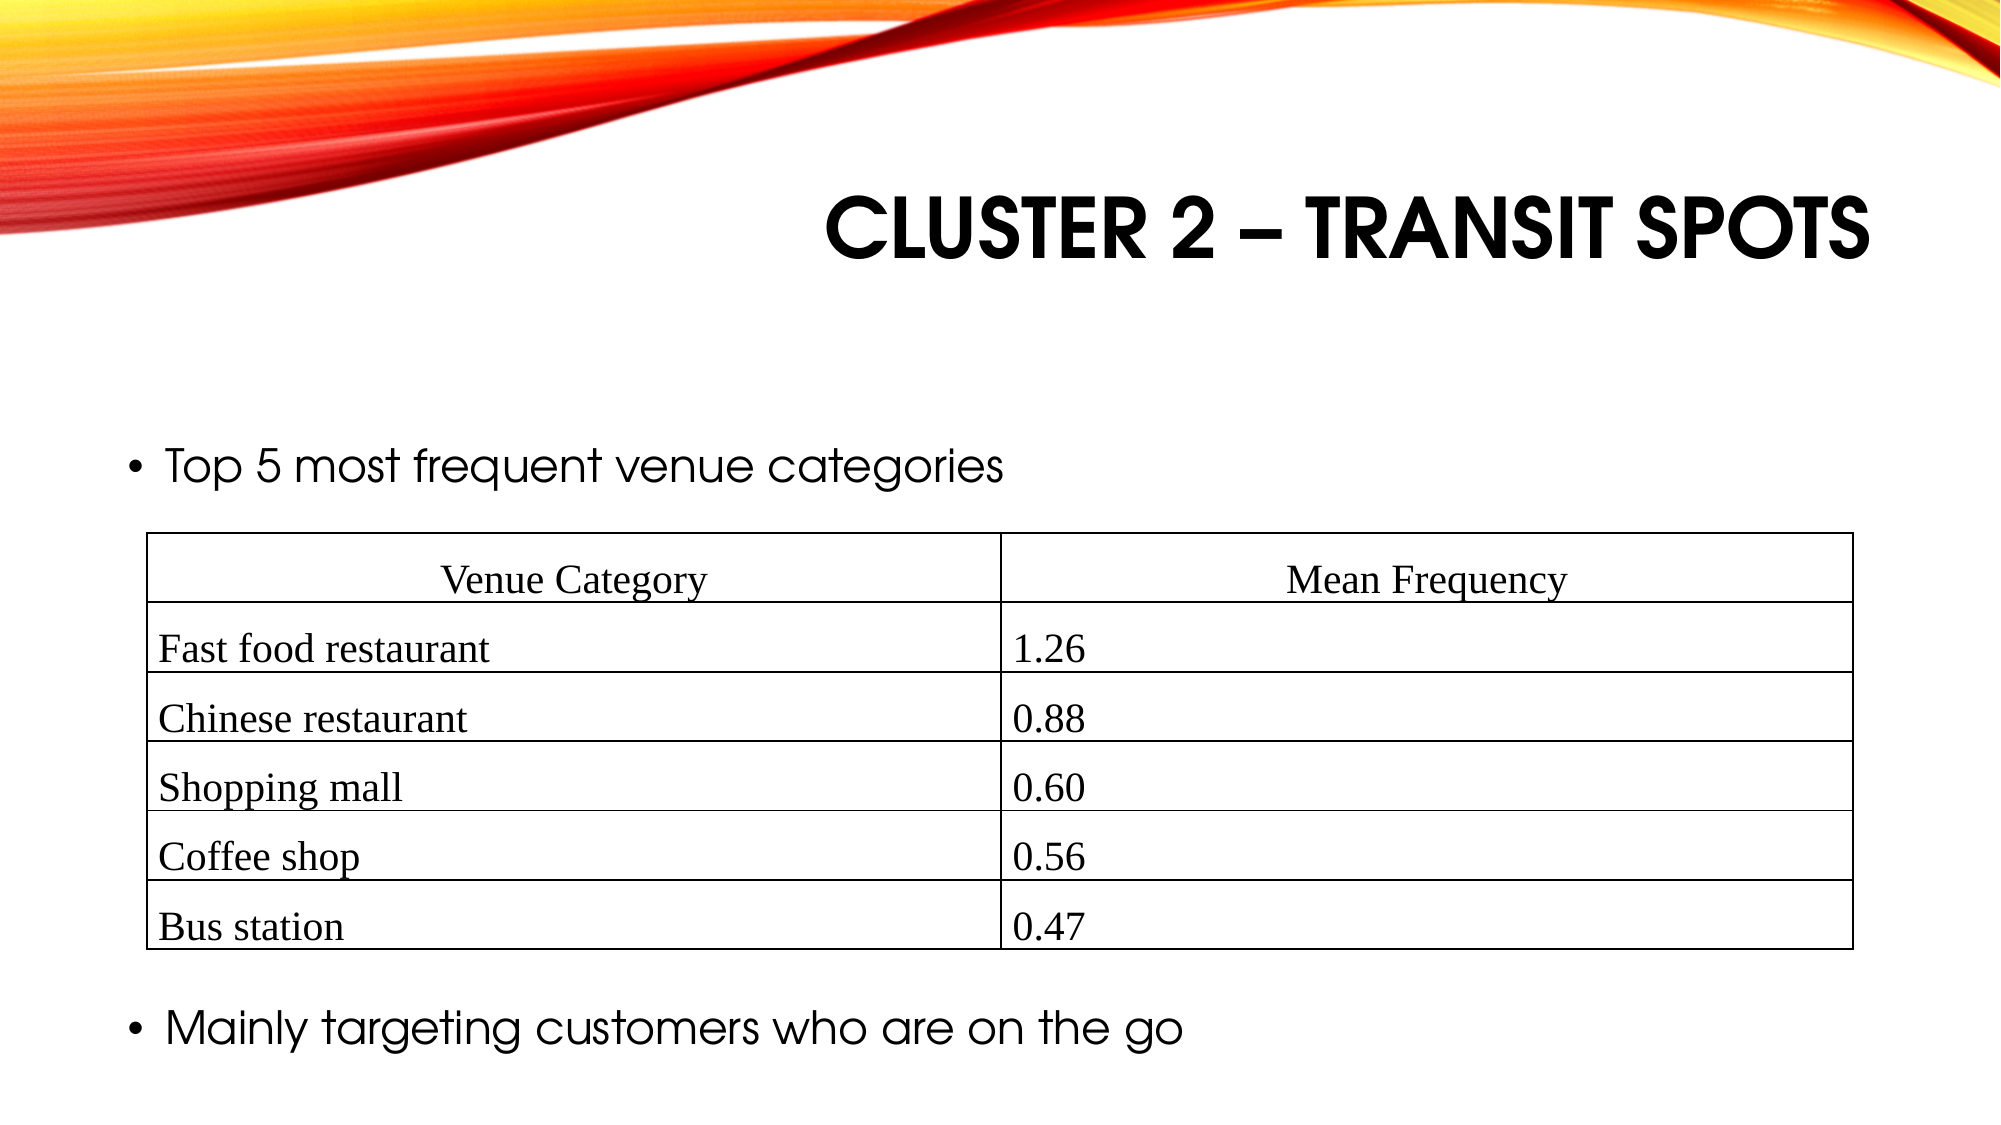

# Cluster 2 – TRANSIT Spots

Top 5 most frequent venue categories

Mainly targeting customers who are on the go

| Venue Category | Mean Frequency |
| --- | --- |
| Fast food restaurant | 1.26 |
| Chinese restaurant | 0.88 |
| Shopping mall | 0.60 |
| Coffee shop | 0.56 |
| Bus station | 0.47 |